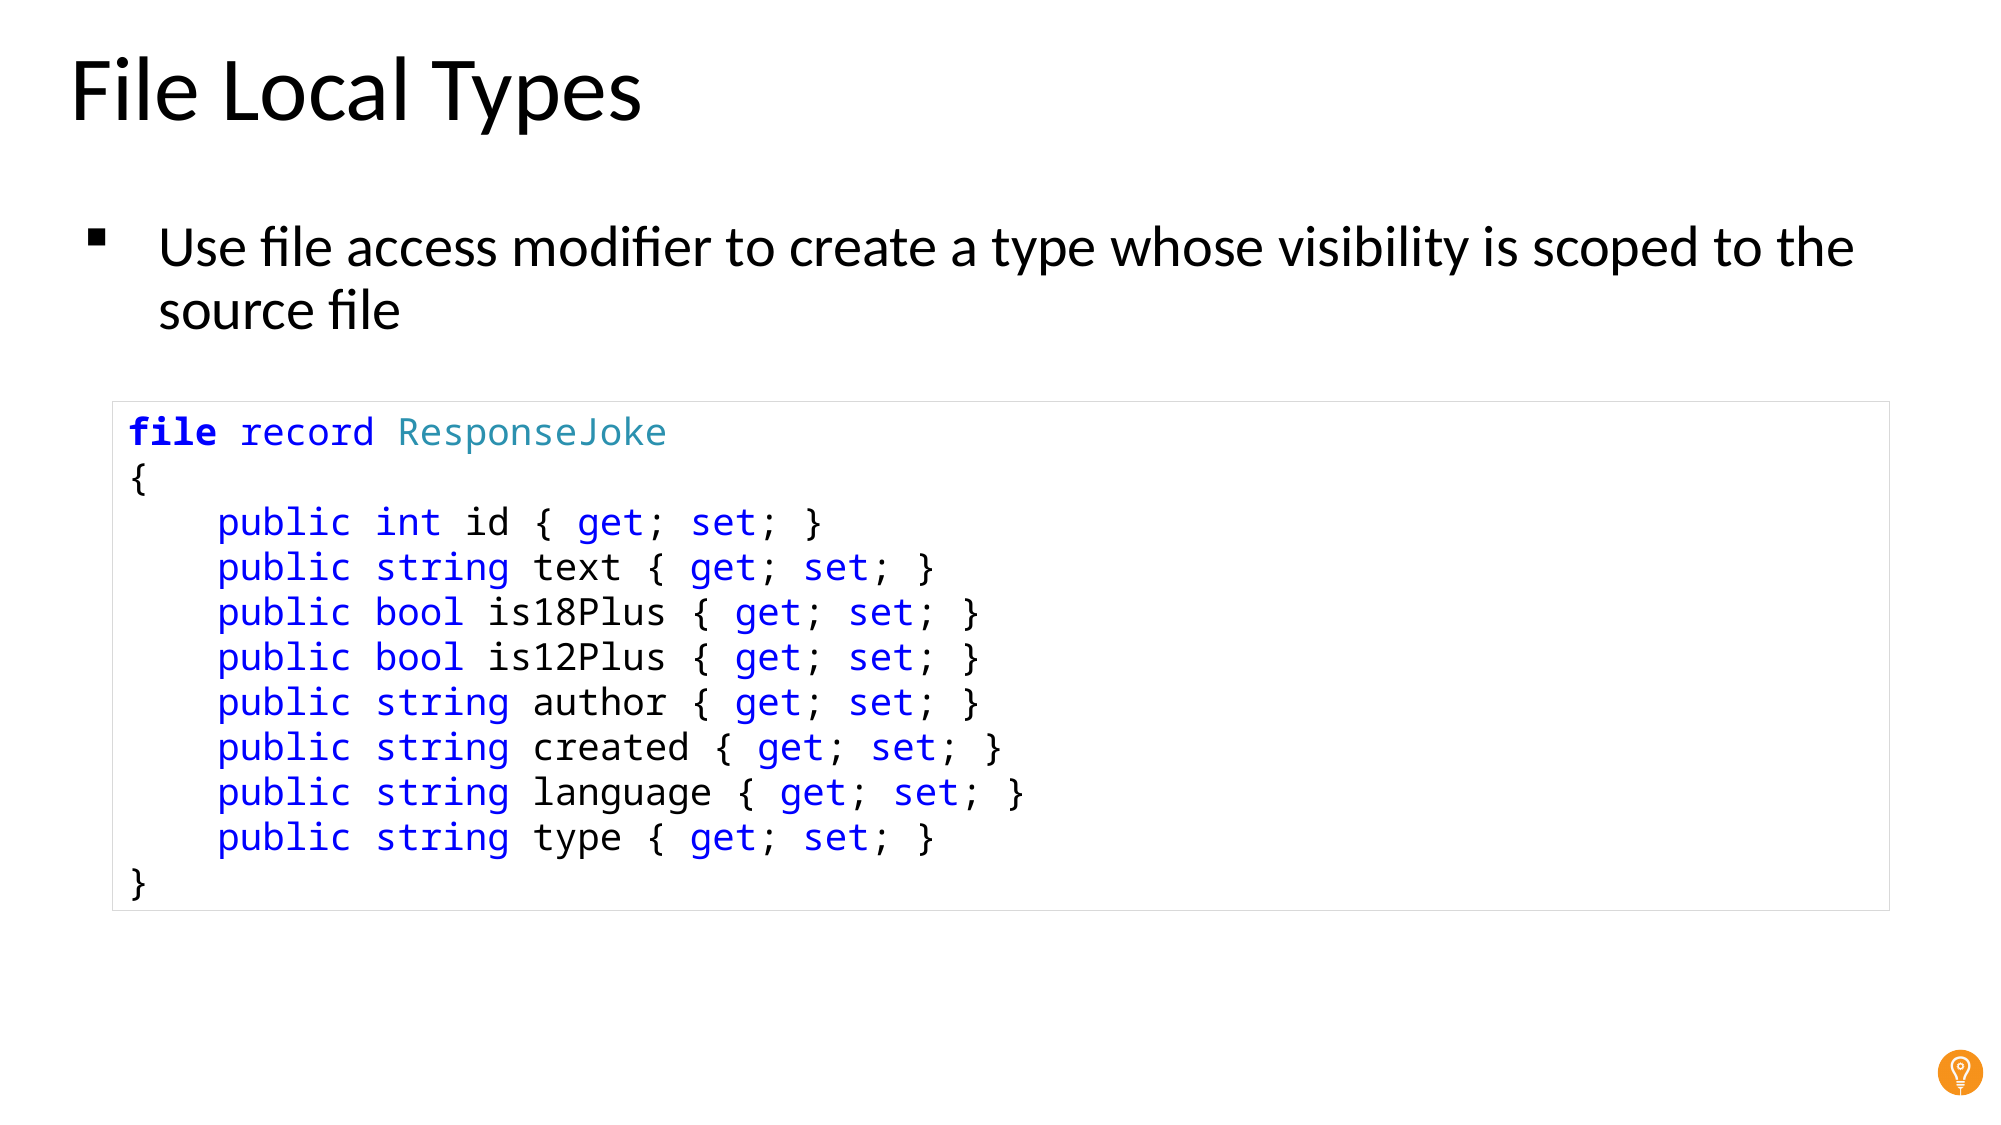

# File Local Types
Use file access modifier to create a type whose visibility is scoped to the source file
file record ResponseJoke
{
    public int id { get; set; }
    public string text { get; set; }
    public bool is18Plus { get; set; }
    public bool is12Plus { get; set; }
    public string author { get; set; }
    public string created { get; set; }
    public string language { get; set; }
    public string type { get; set; }
}